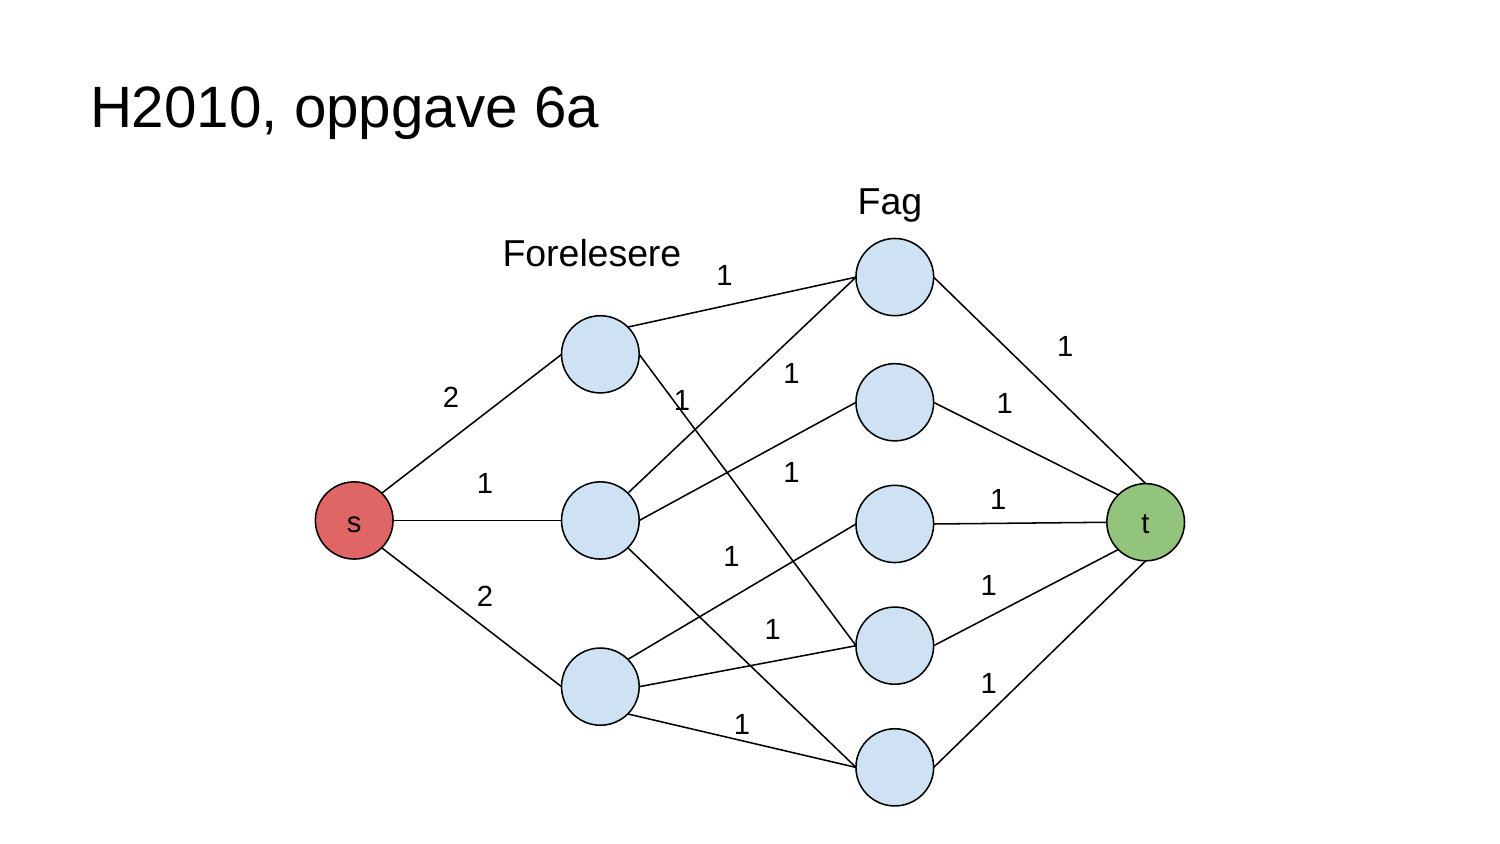

# H2010, oppgave 6a
Fag
Forelesere

1
1

1

2
1
1
1
1
1
s

t

1
1
2
1

1
1